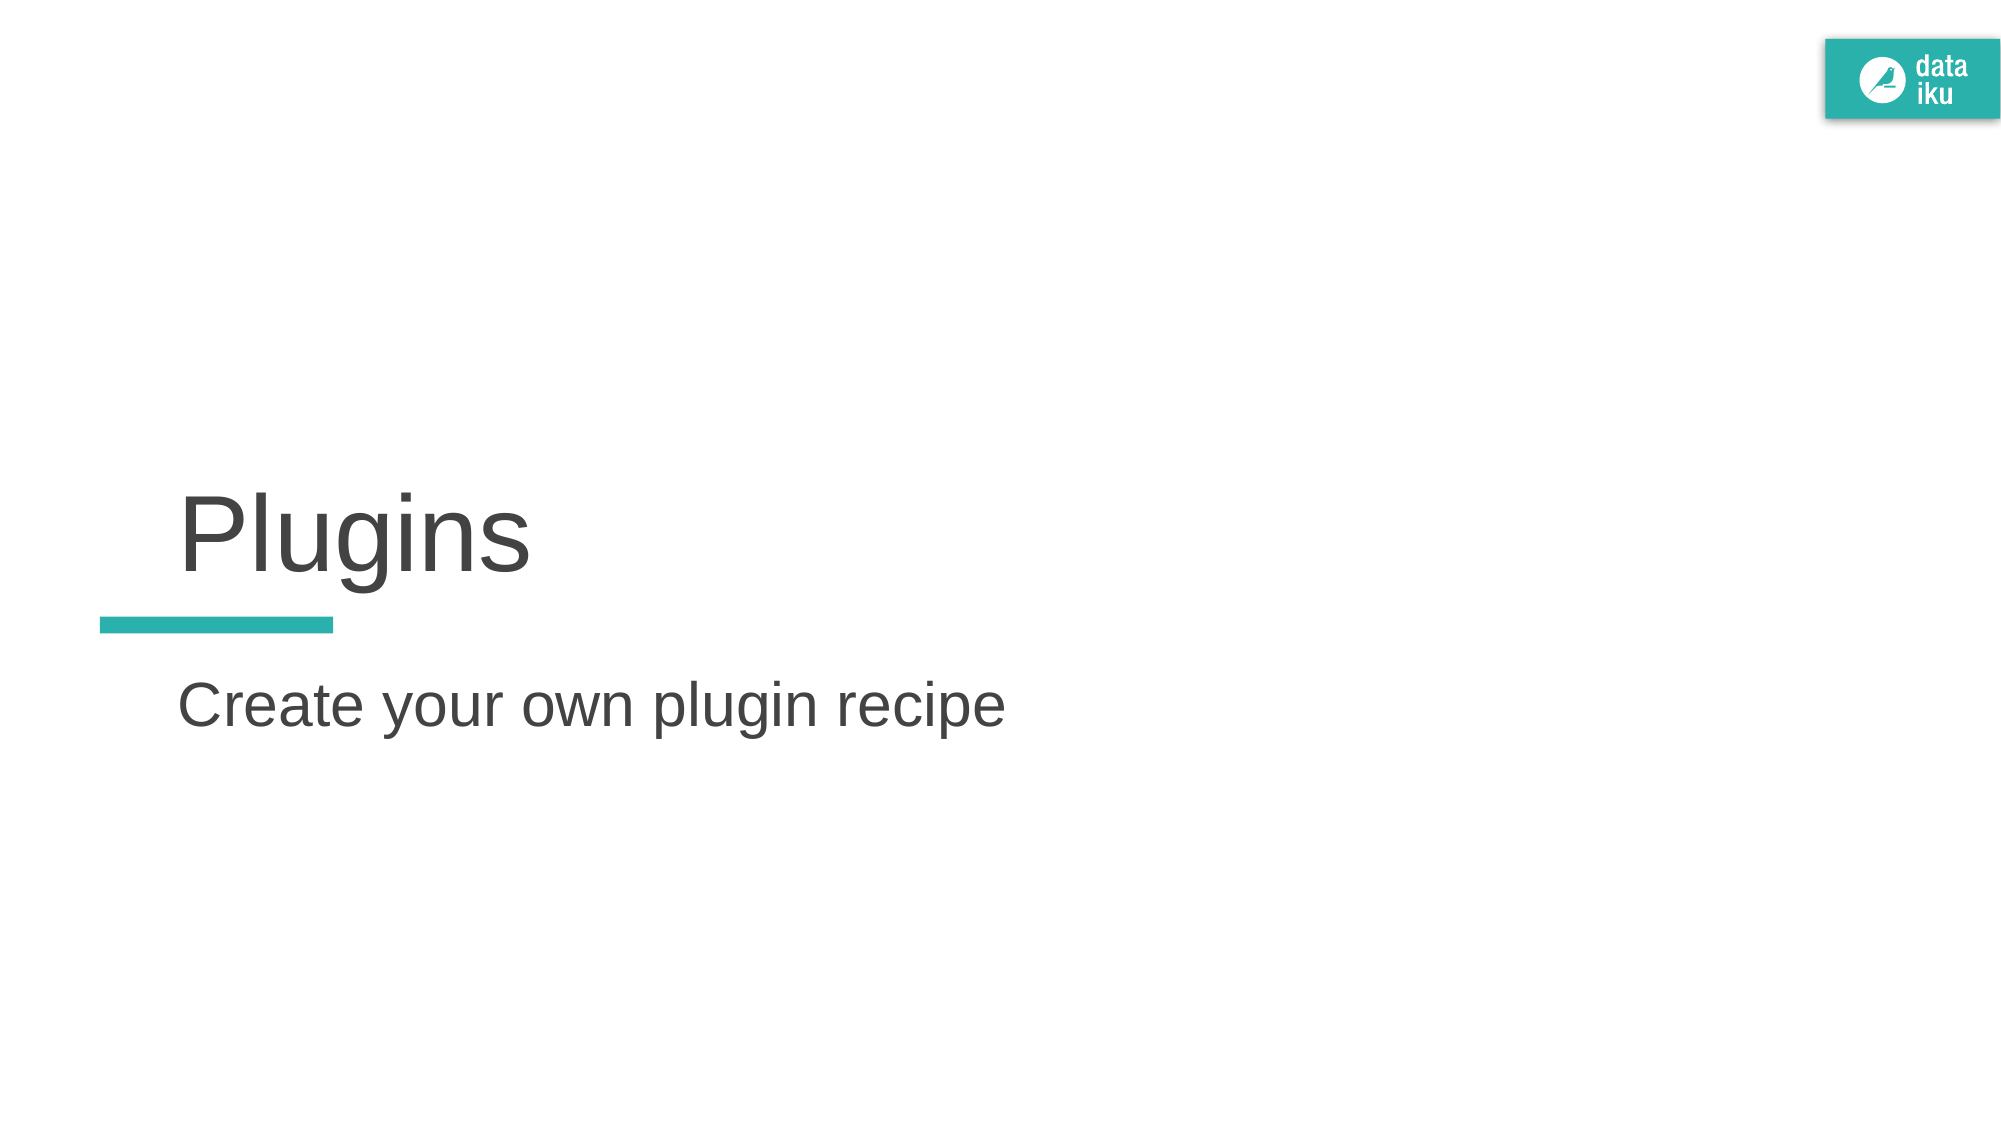

# Plugins
Create your own plugin recipe